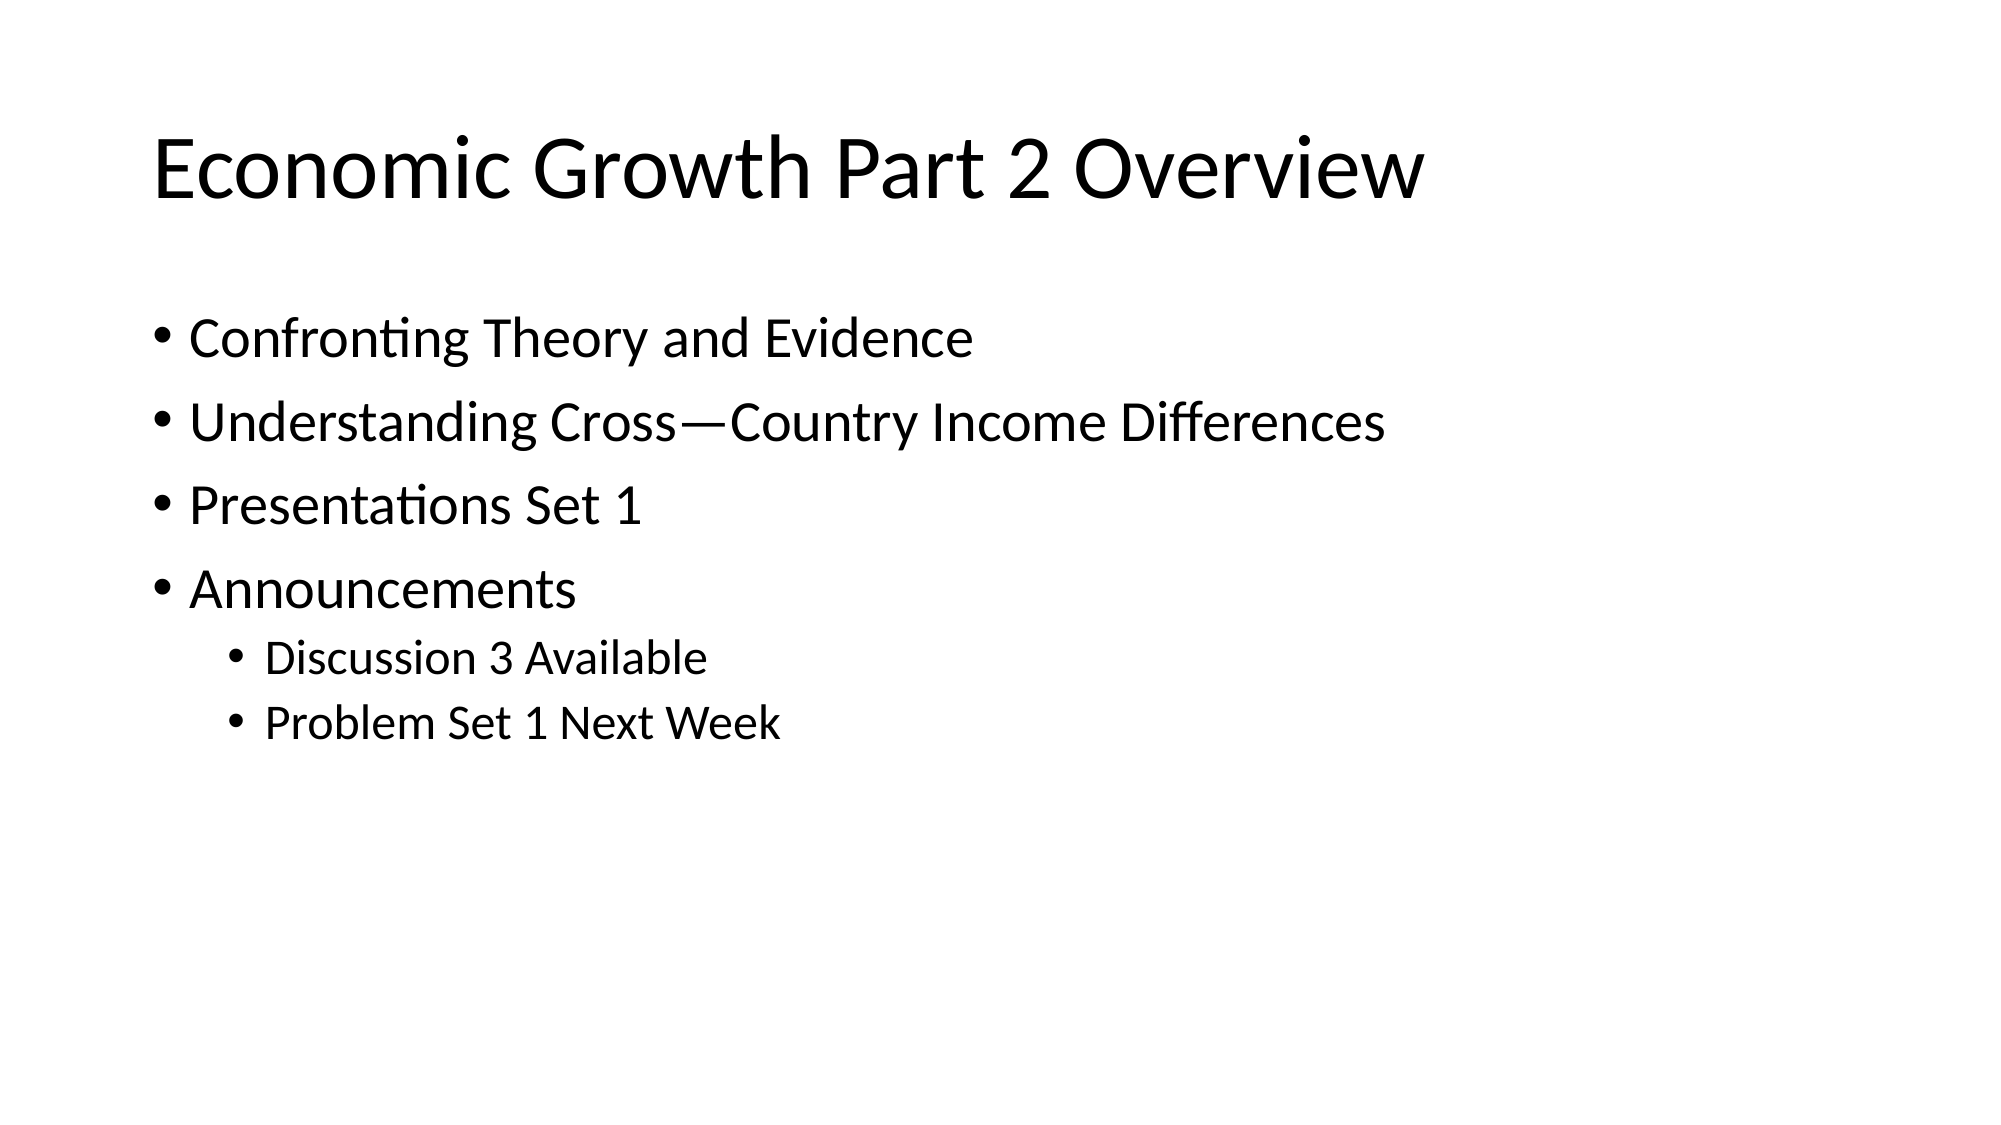

# Economic Growth Part 2 Overview
Confronting Theory and Evidence
Understanding Cross—Country Income Differences
Presentations Set 1
Announcements
Discussion 3 Available
Problem Set 1 Next Week